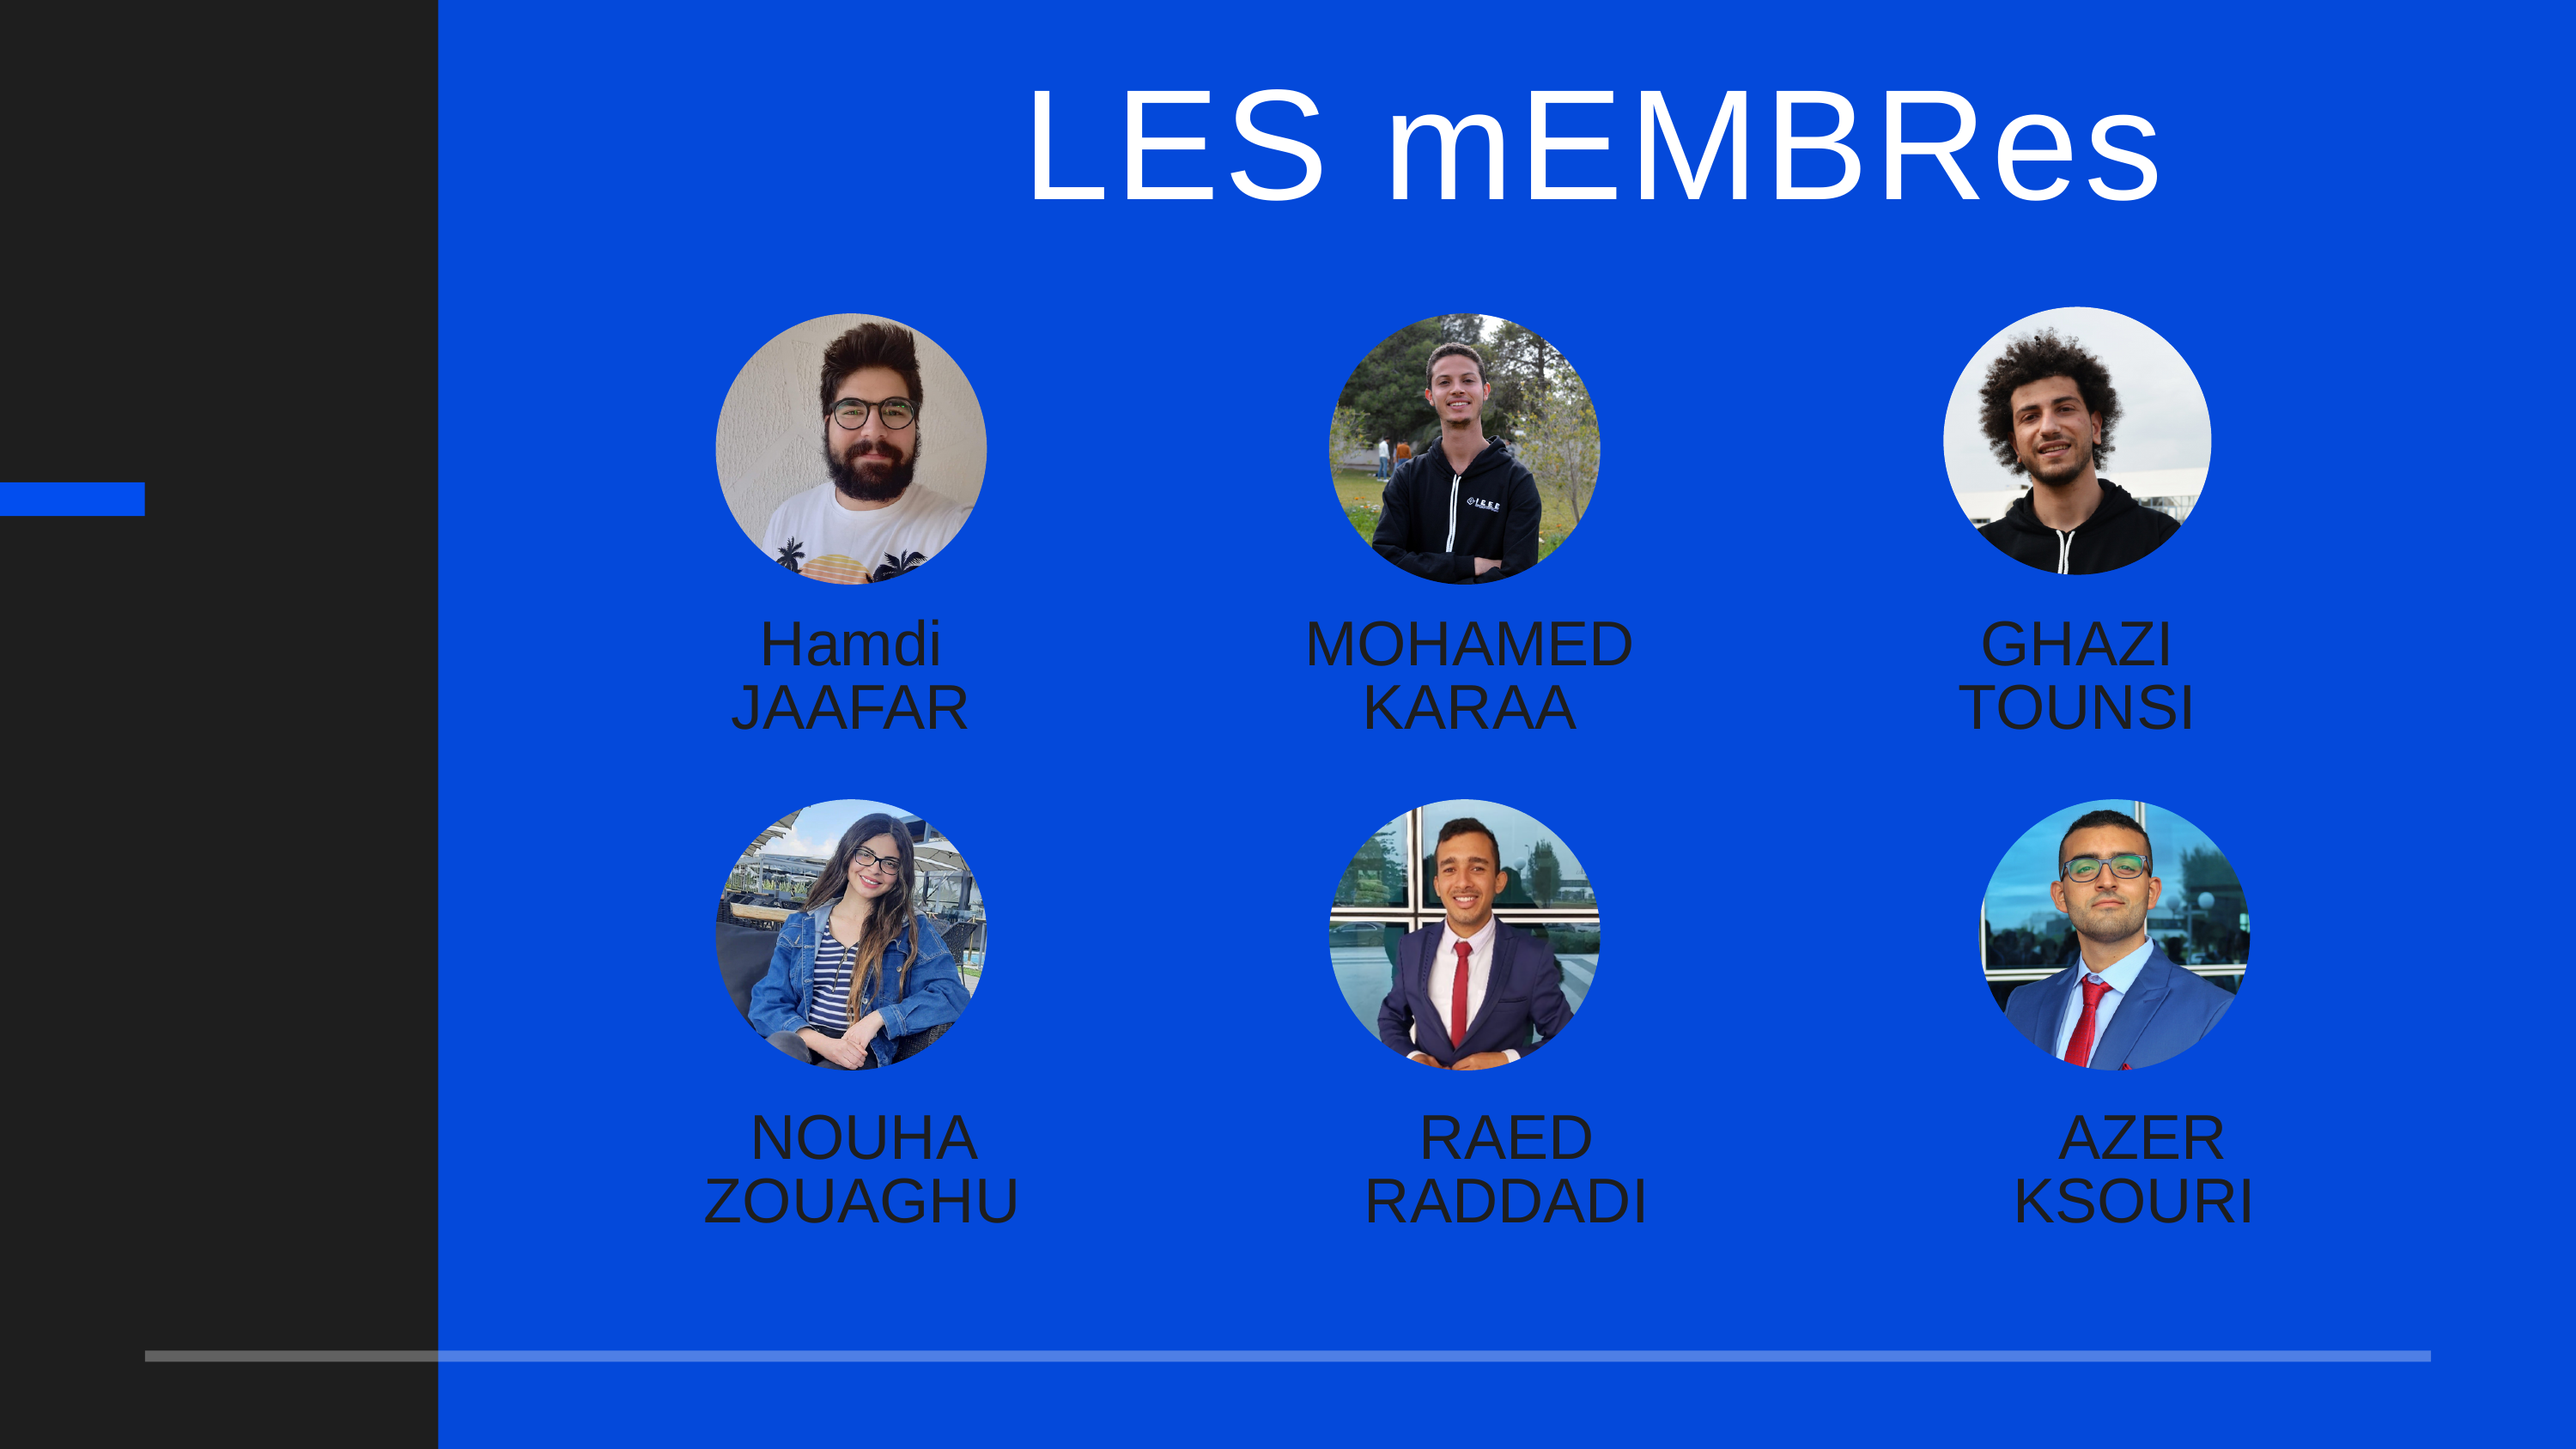

LES mEMBRes

Hamdi JAAFAR

MOHAMED KARAA

GHAZI TOUNSI

NOUHA ZOUAGHU

RAED RADDADI

AZER KSOURI